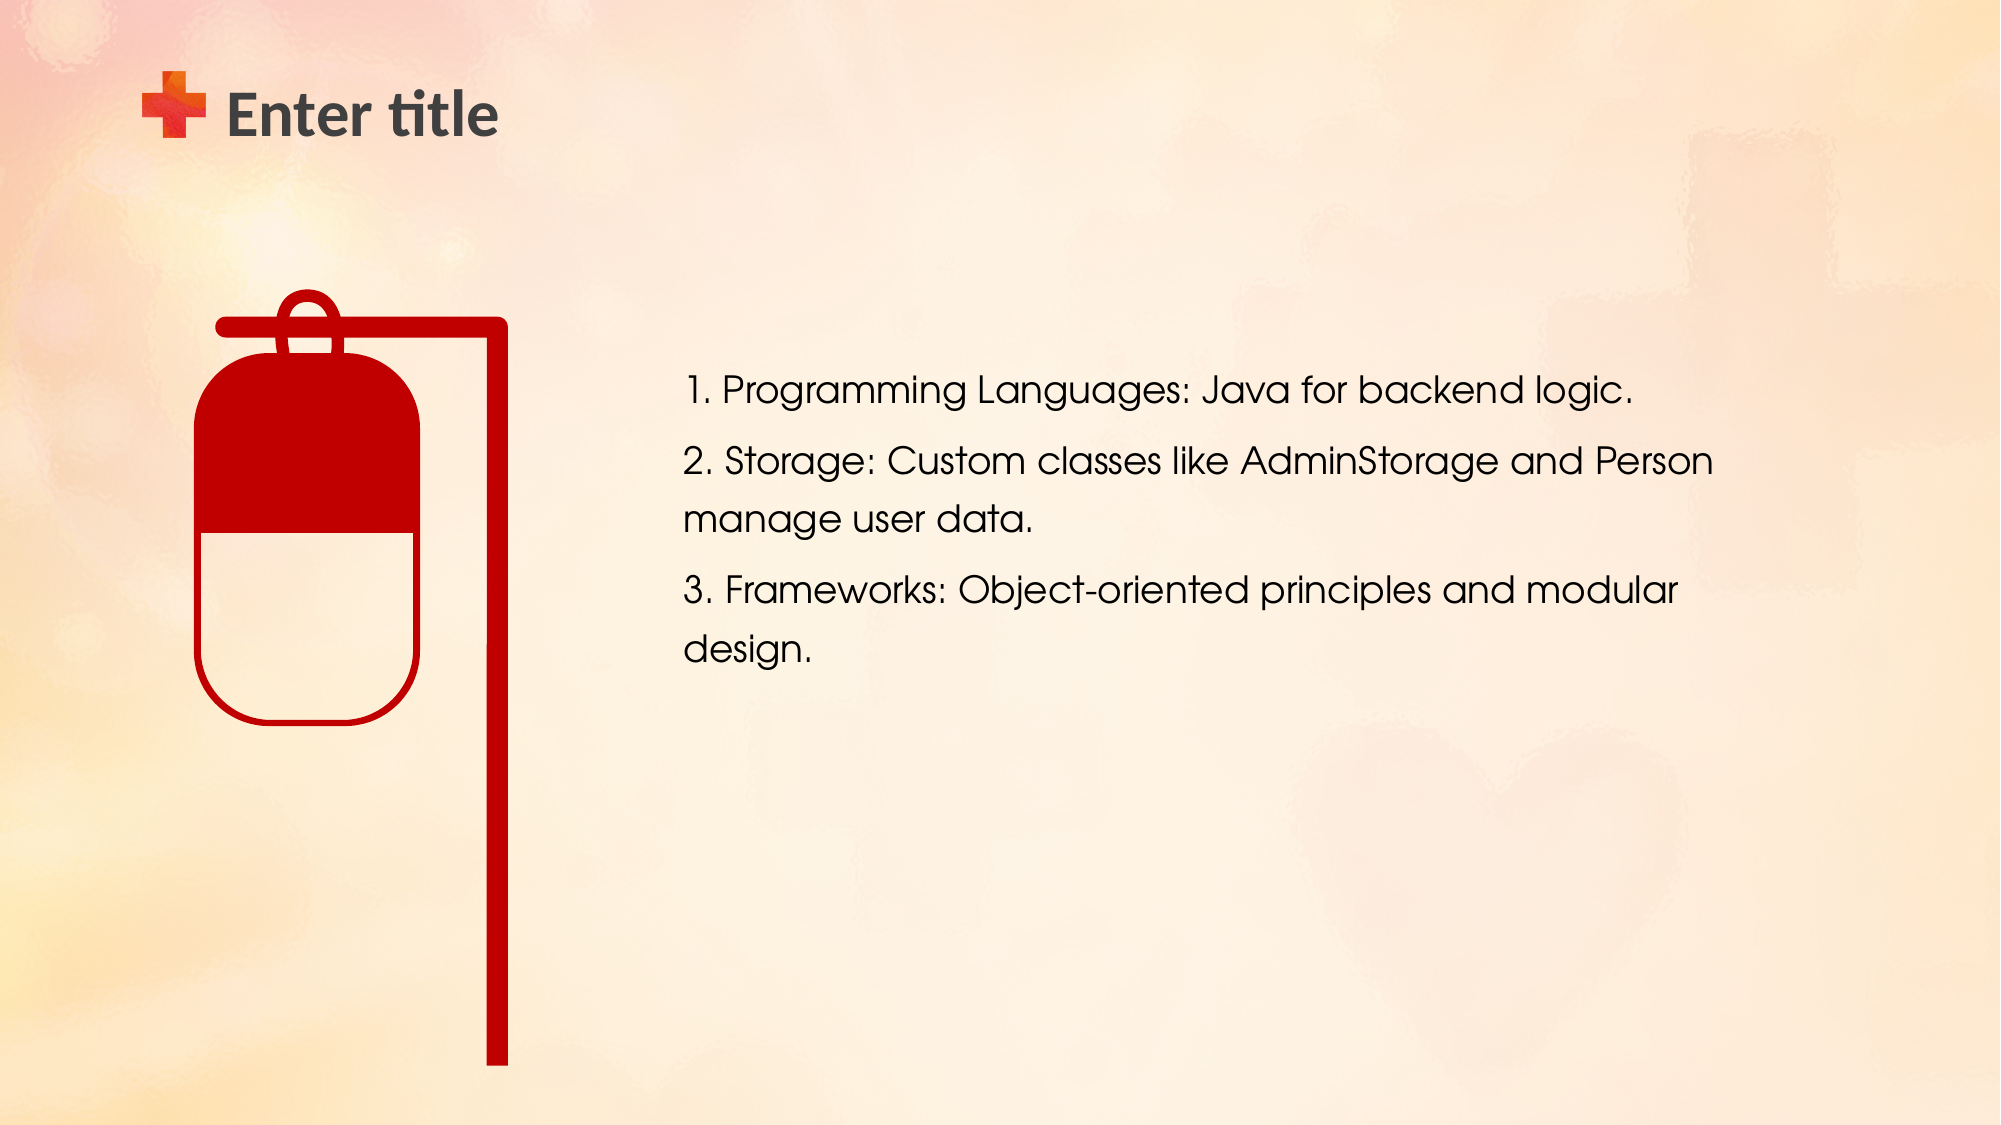

Enter title

1. Programming Languages: Java for backend logic.
2. Storage: Custom classes like AdminStorage and Person manage user data.
3. Frameworks: Object-oriented principles and modular design.